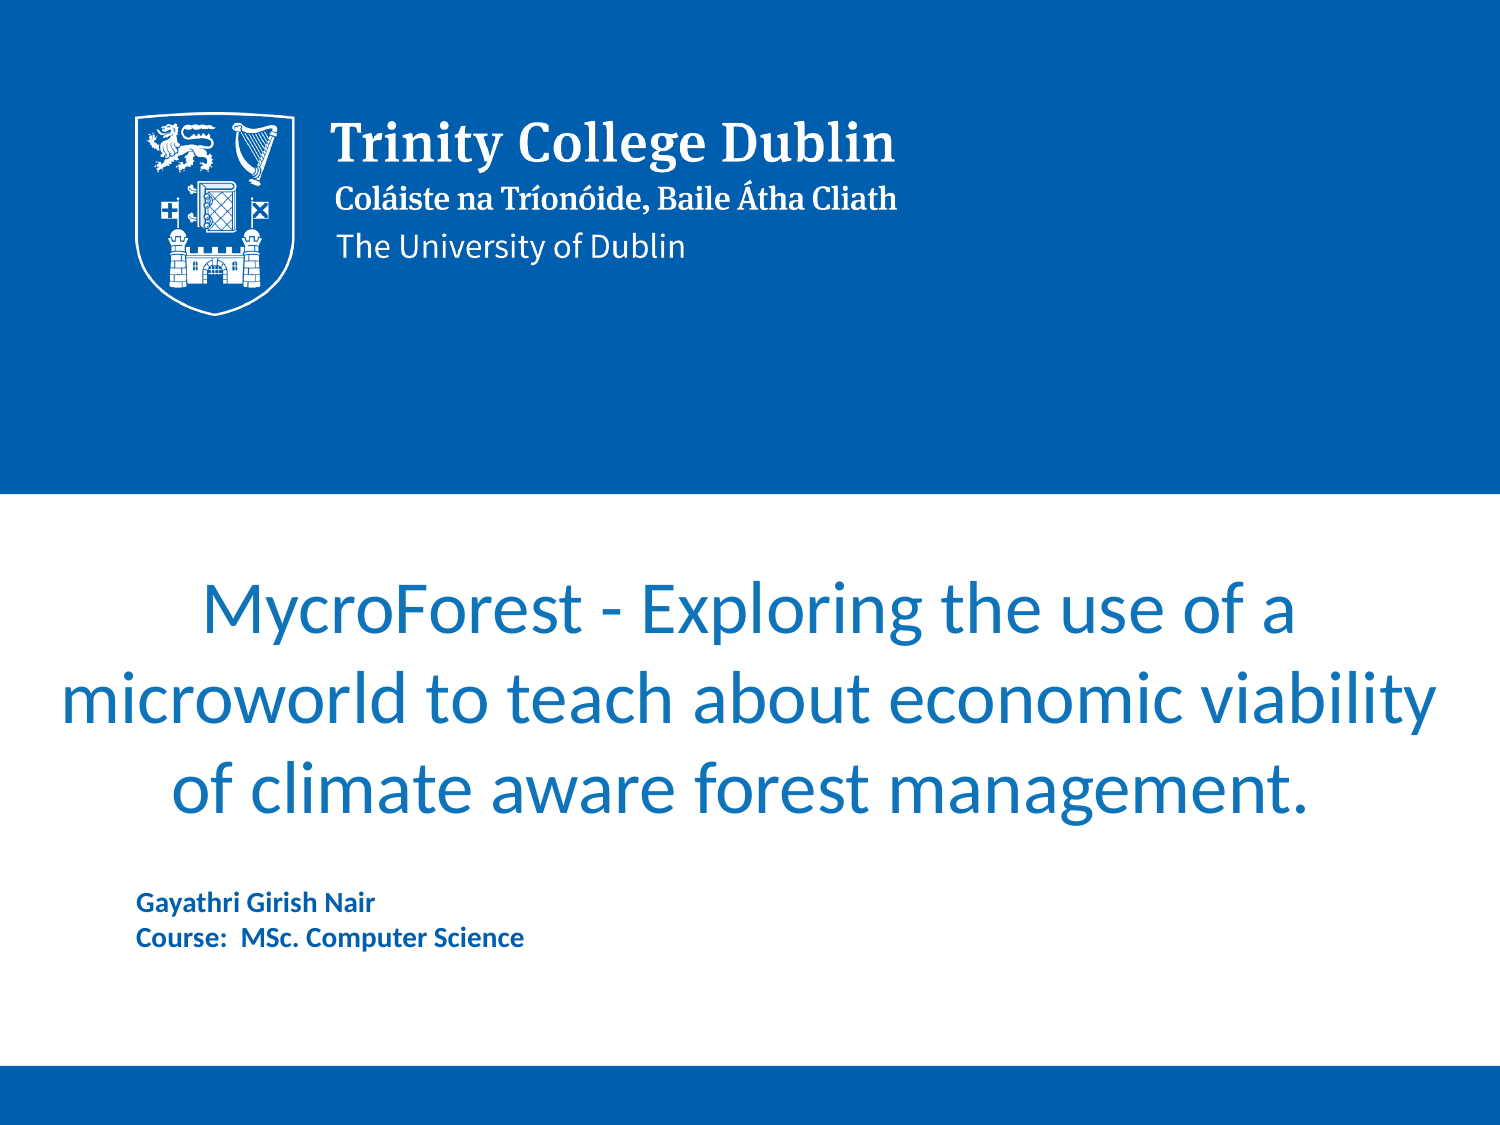

# MycroForest - Exploring the use of a microworld to teach about economic viability of climate aware forest management.
Gayathri Girish Nair
Course:  MSc. Computer Science